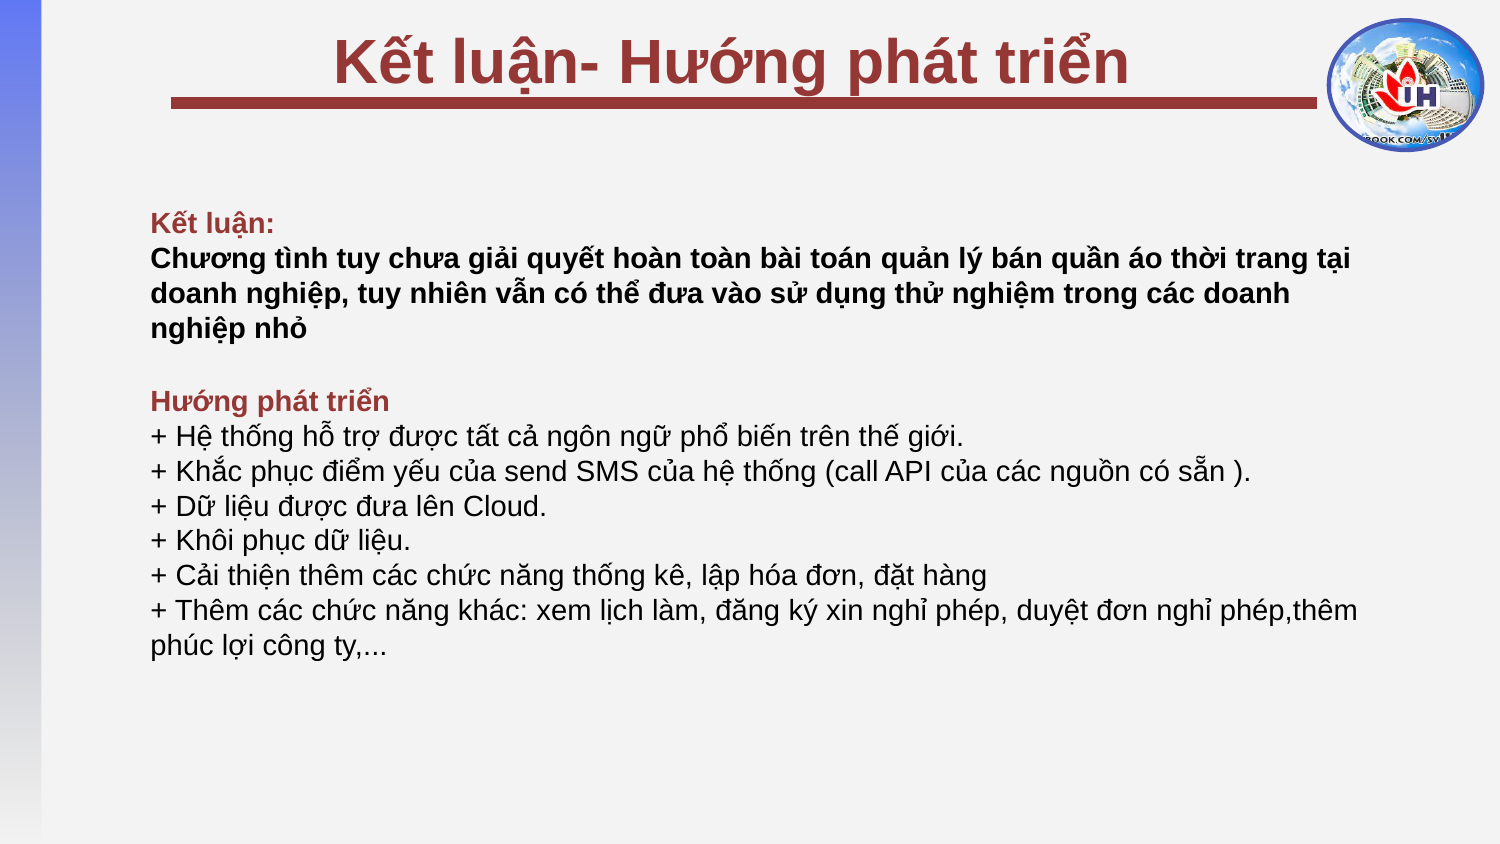

Kết luận- Hướng phát triển
Kết luận:
Chương tình tuy chưa giải quyết hoàn toàn bài toán quản lý bán quần áo thời trang tại doanh nghiệp, tuy nhiên vẫn có thể đưa vào sử dụng thử nghiệm trong các doanh nghiệp nhỏ

Hướng phát triển
+ Hệ thống hỗ trợ được tất cả ngôn ngữ phổ biến trên thế giới.
+ Khắc phục điểm yếu của send SMS của hệ thống (call API của các nguồn có sẵn ).
+ Dữ liệu được đưa lên Cloud.
+ Khôi phục dữ liệu.
+ Cải thiện thêm các chức năng thống kê, lập hóa đơn, đặt hàng
+ Thêm các chức năng khác: xem lịch làm, đăng ký xin nghỉ phép, duyệt đơn nghỉ phép,thêm phúc lợi công ty,...